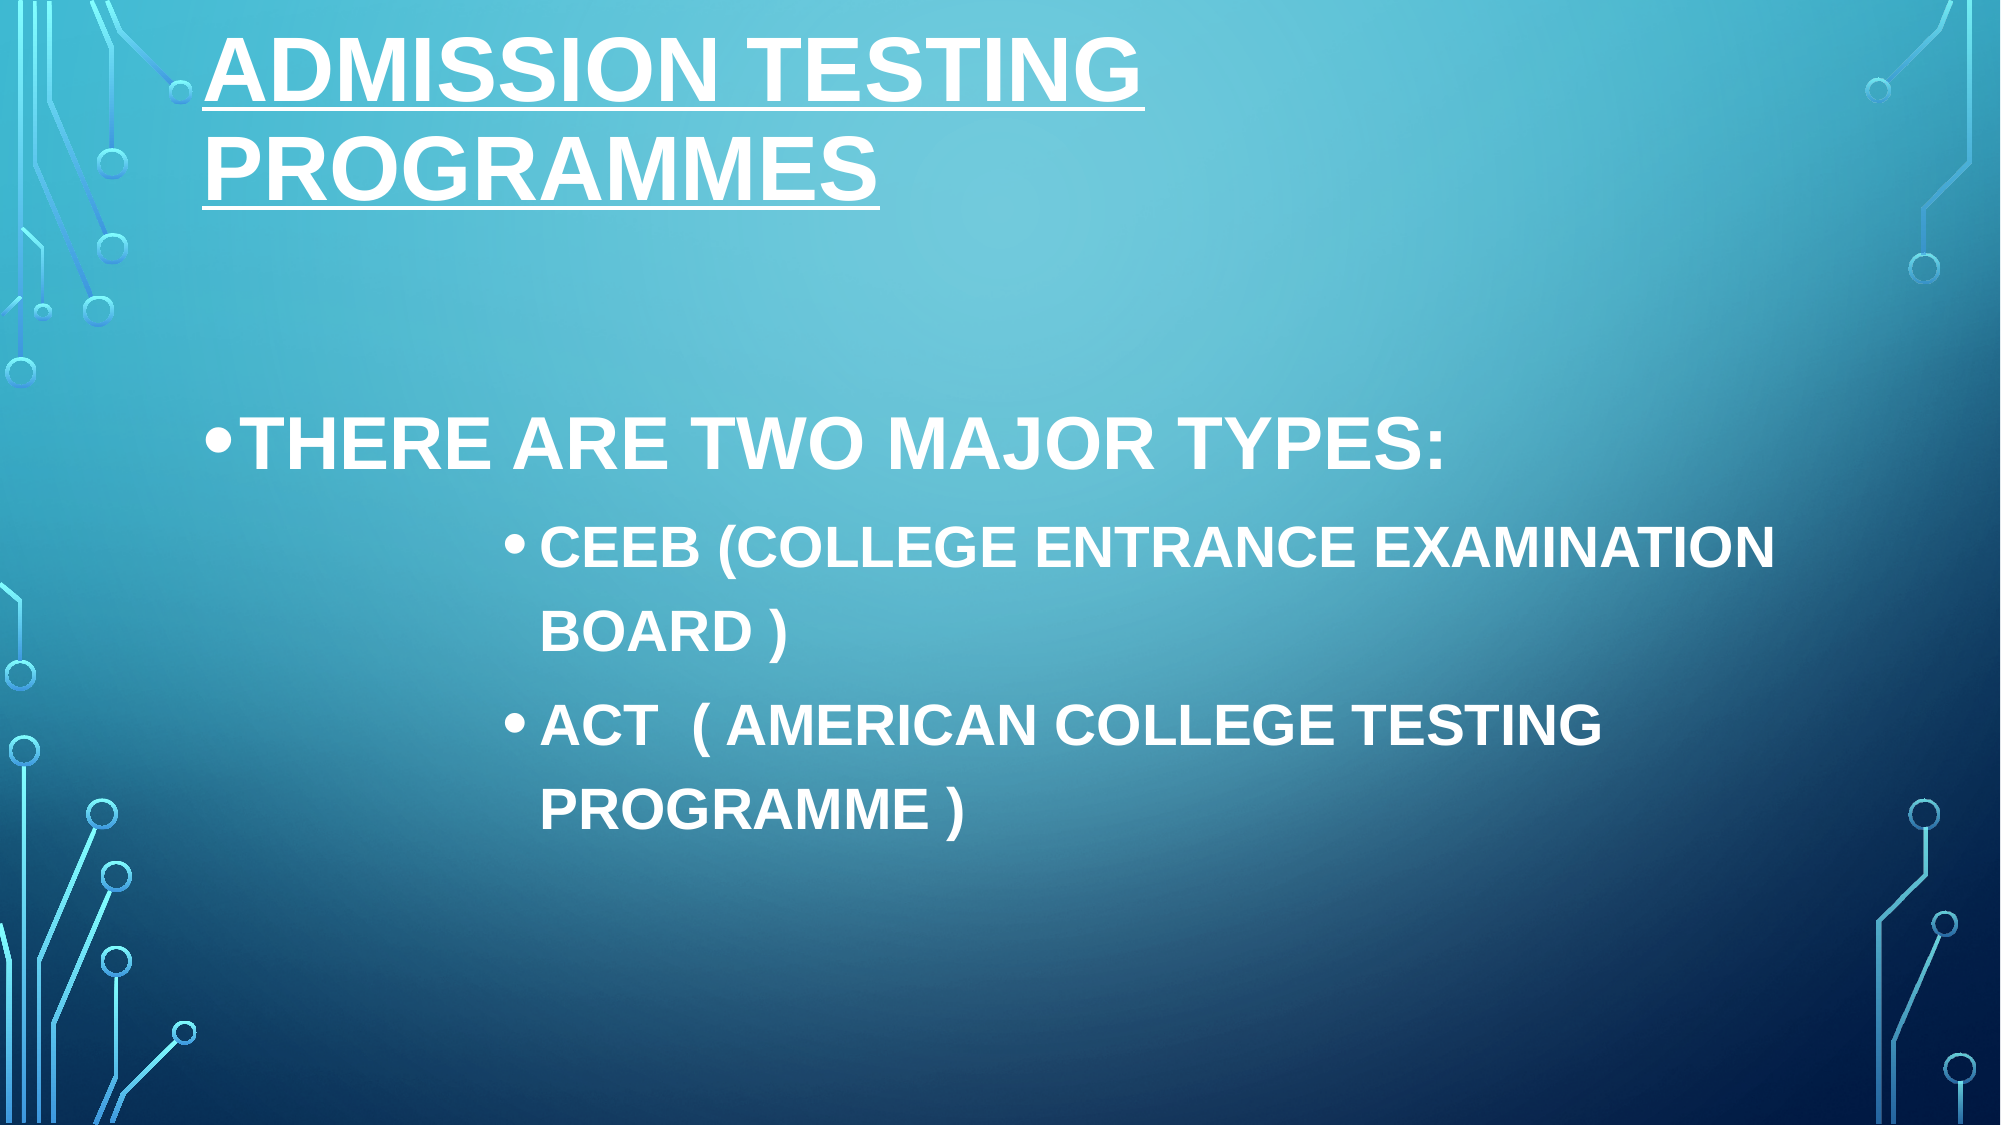

# ADMISSION TESTING PROGRAMMES
THERE ARE TWO MAJOR TYPES:
CEEB (COLLEGE ENTRANCE EXAMINATION BOARD )
ACT  ( AMERICAN COLLEGE TESTING PROGRAMME )